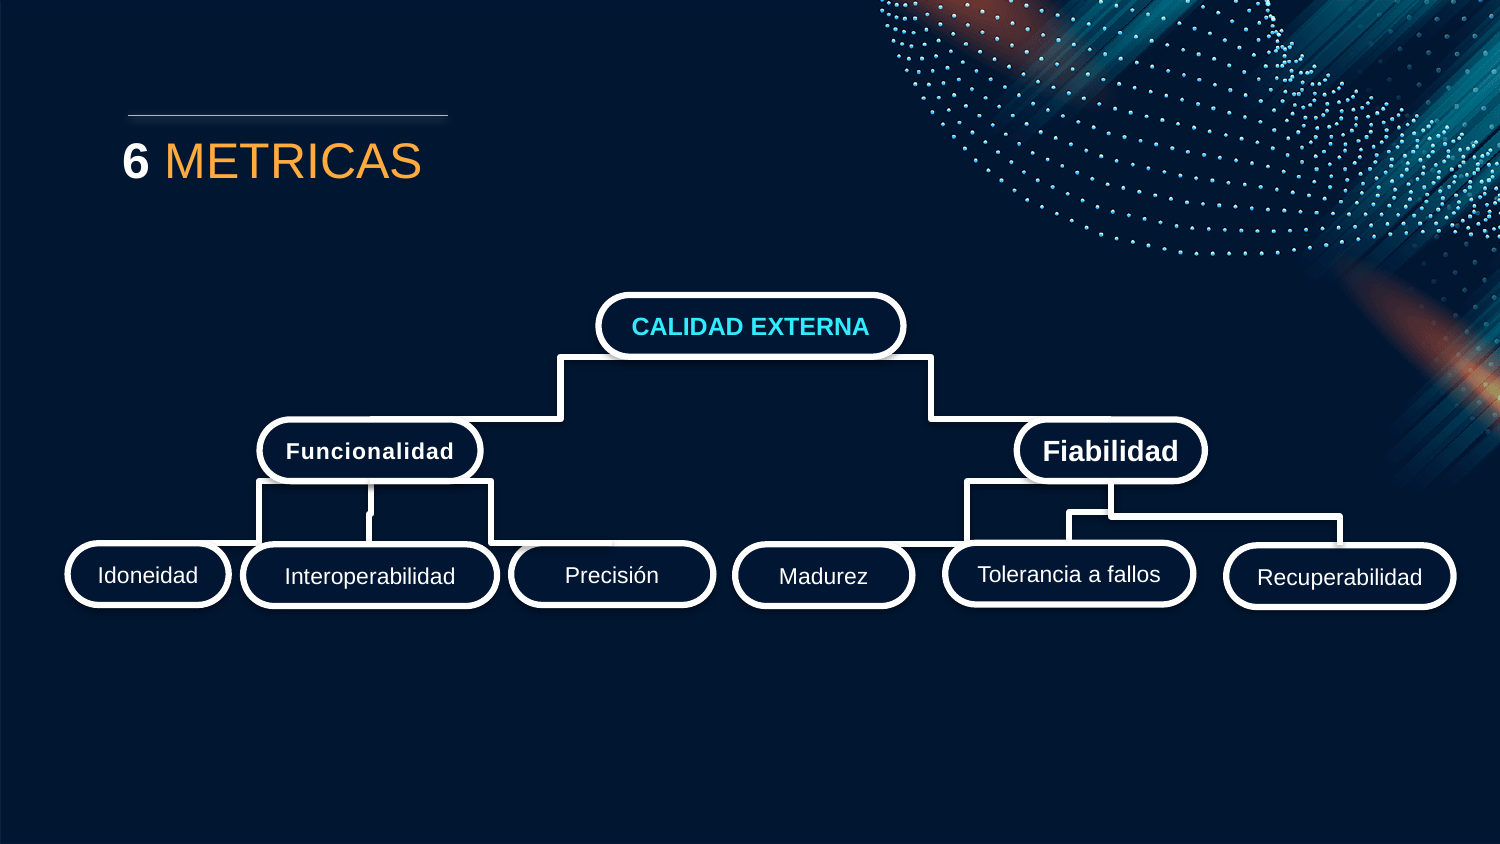

# 6 METRICAS
CALIDAD EXTERNA
Funcionalidad
Fiabilidad
Tolerancia a fallos
Idoneidad
Madurez
Interoperabilidad
Precisión
Recuperabilidad